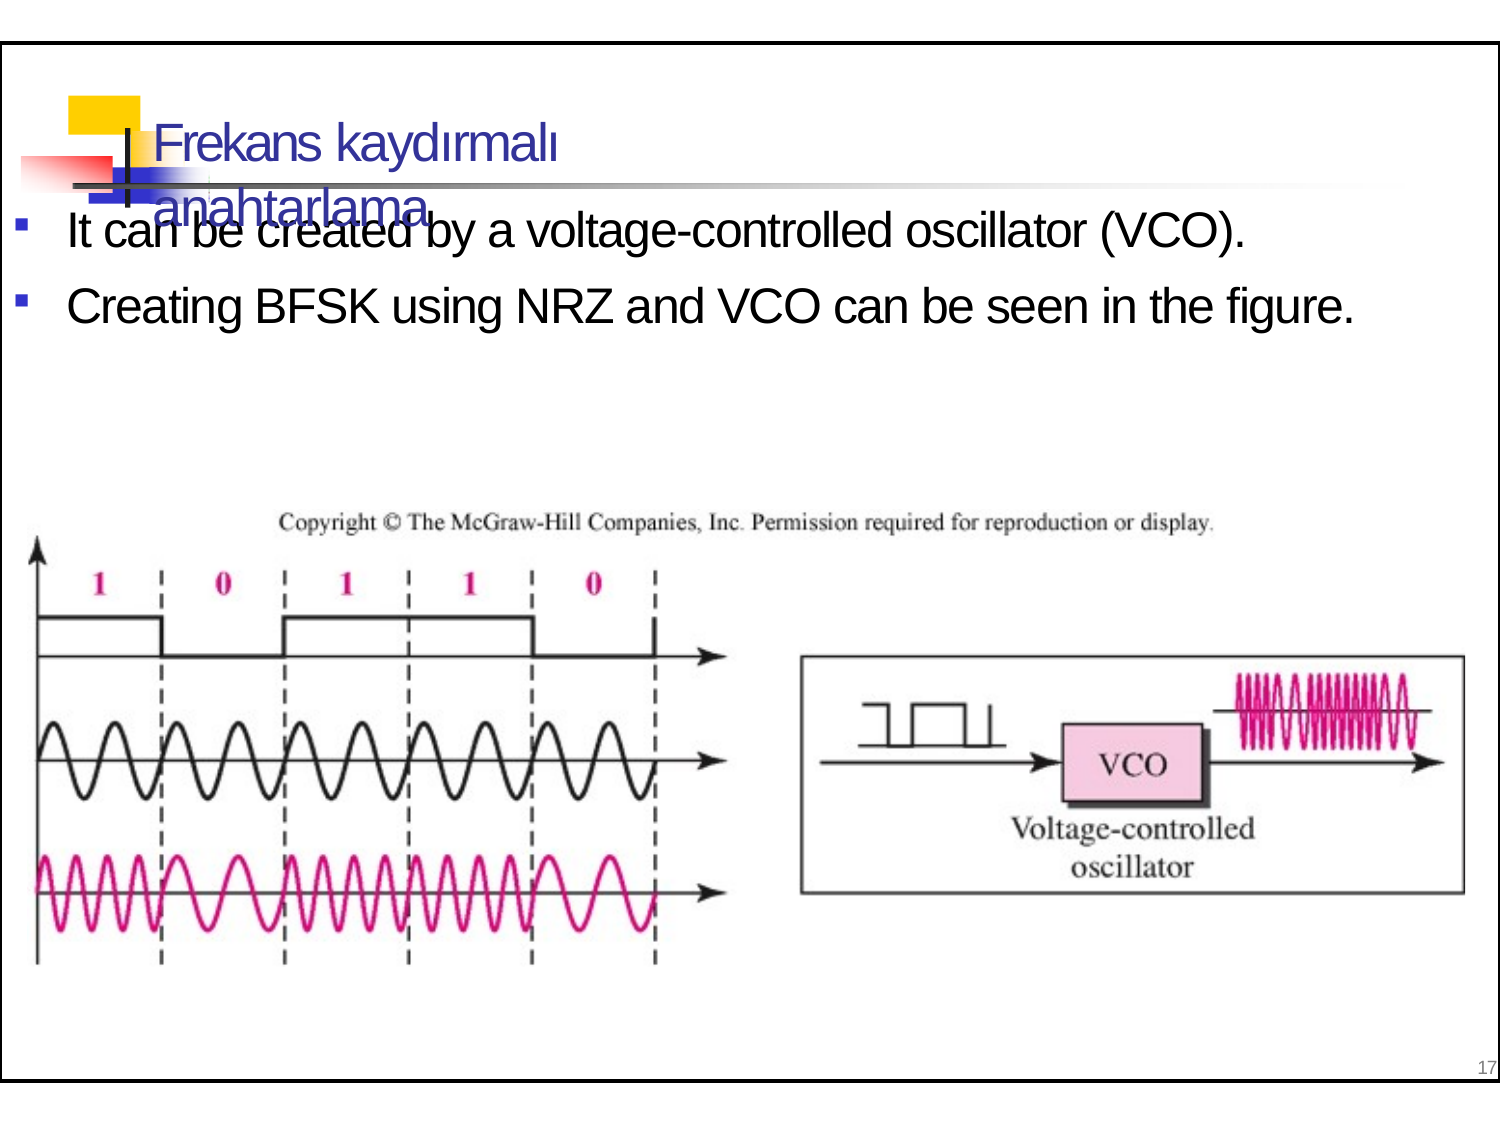

# Frekans kaydırmalı anahtarlama

It can be created by a voltage-controlled oscillator (VCO).
Creating BFSK using NRZ and VCO can be seen in the figure.
17